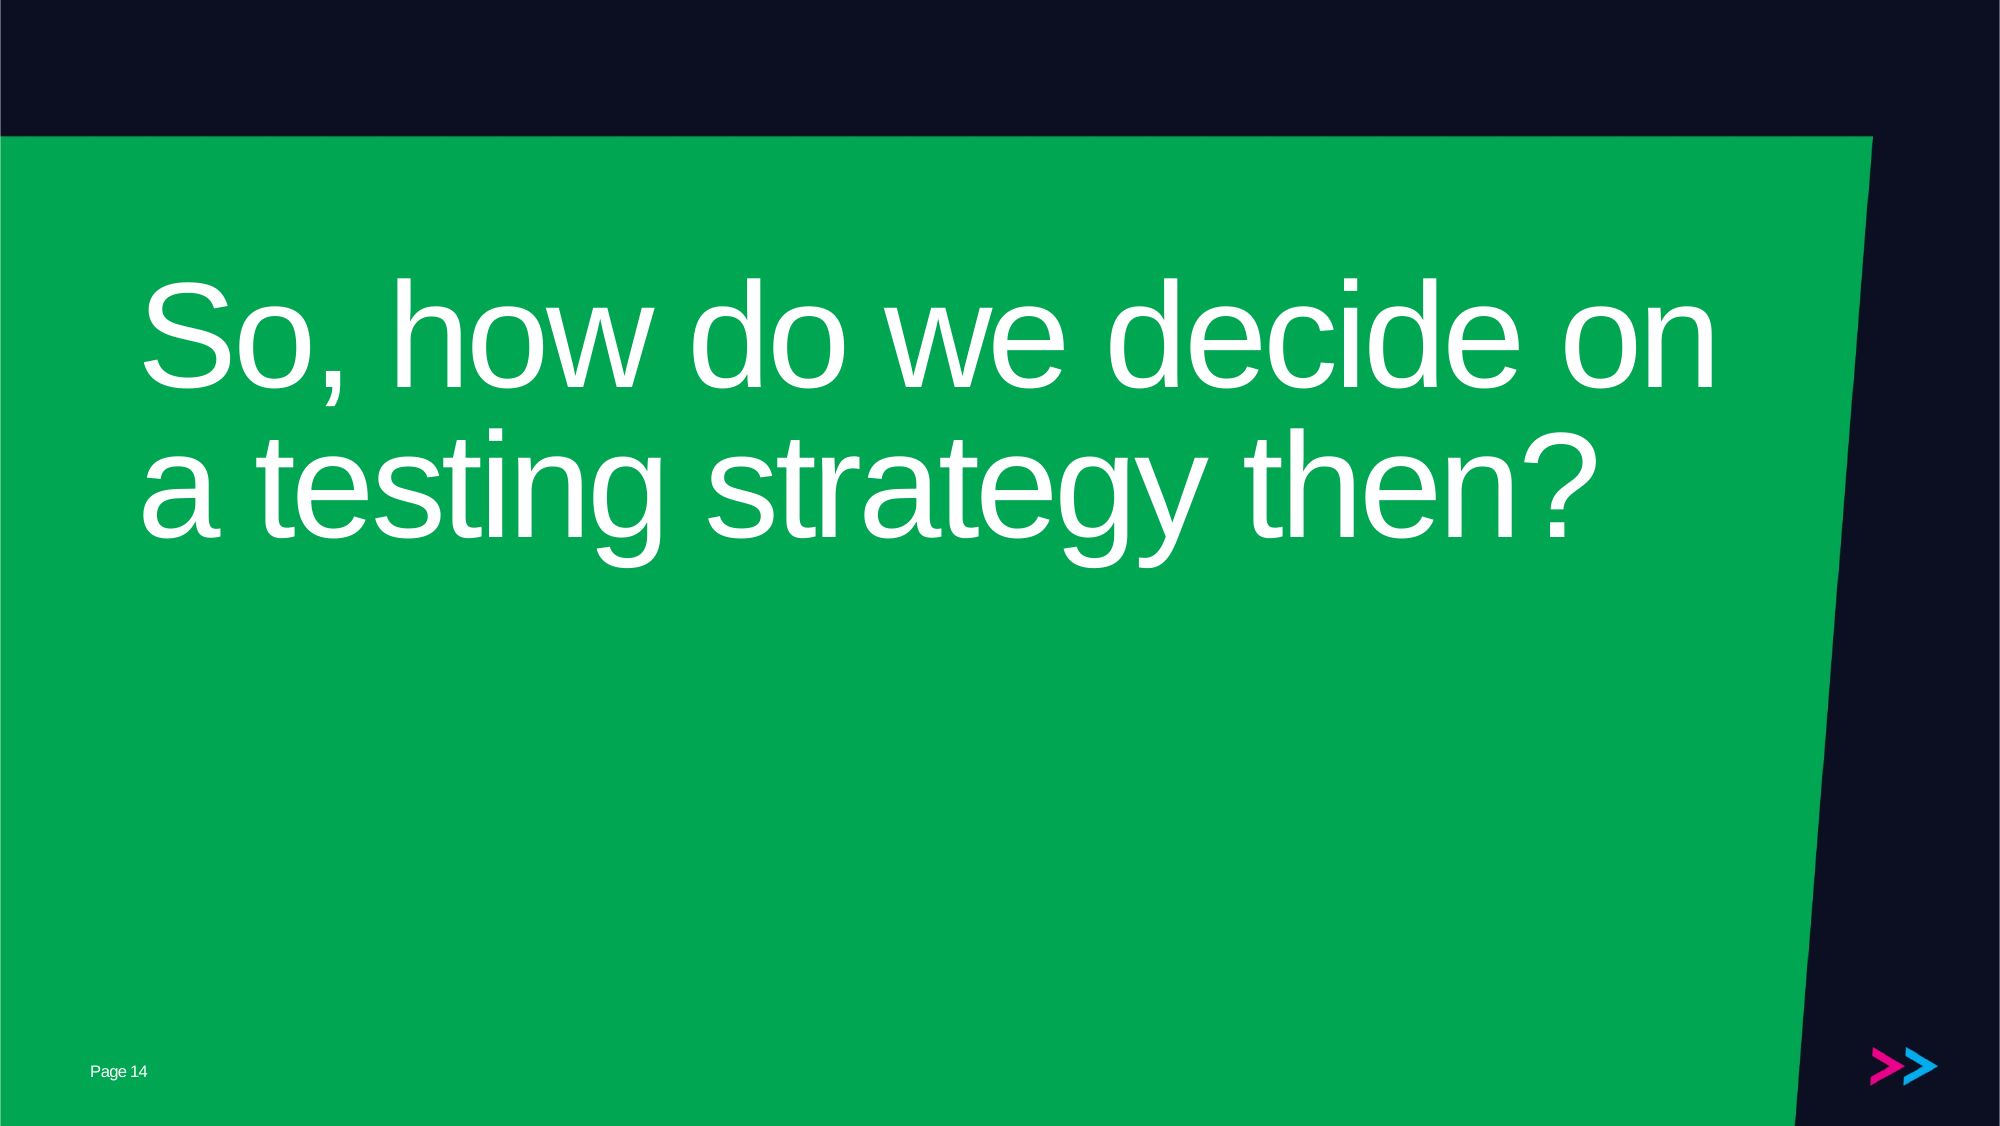

# So, how do we decide on a testing strategy then?
14